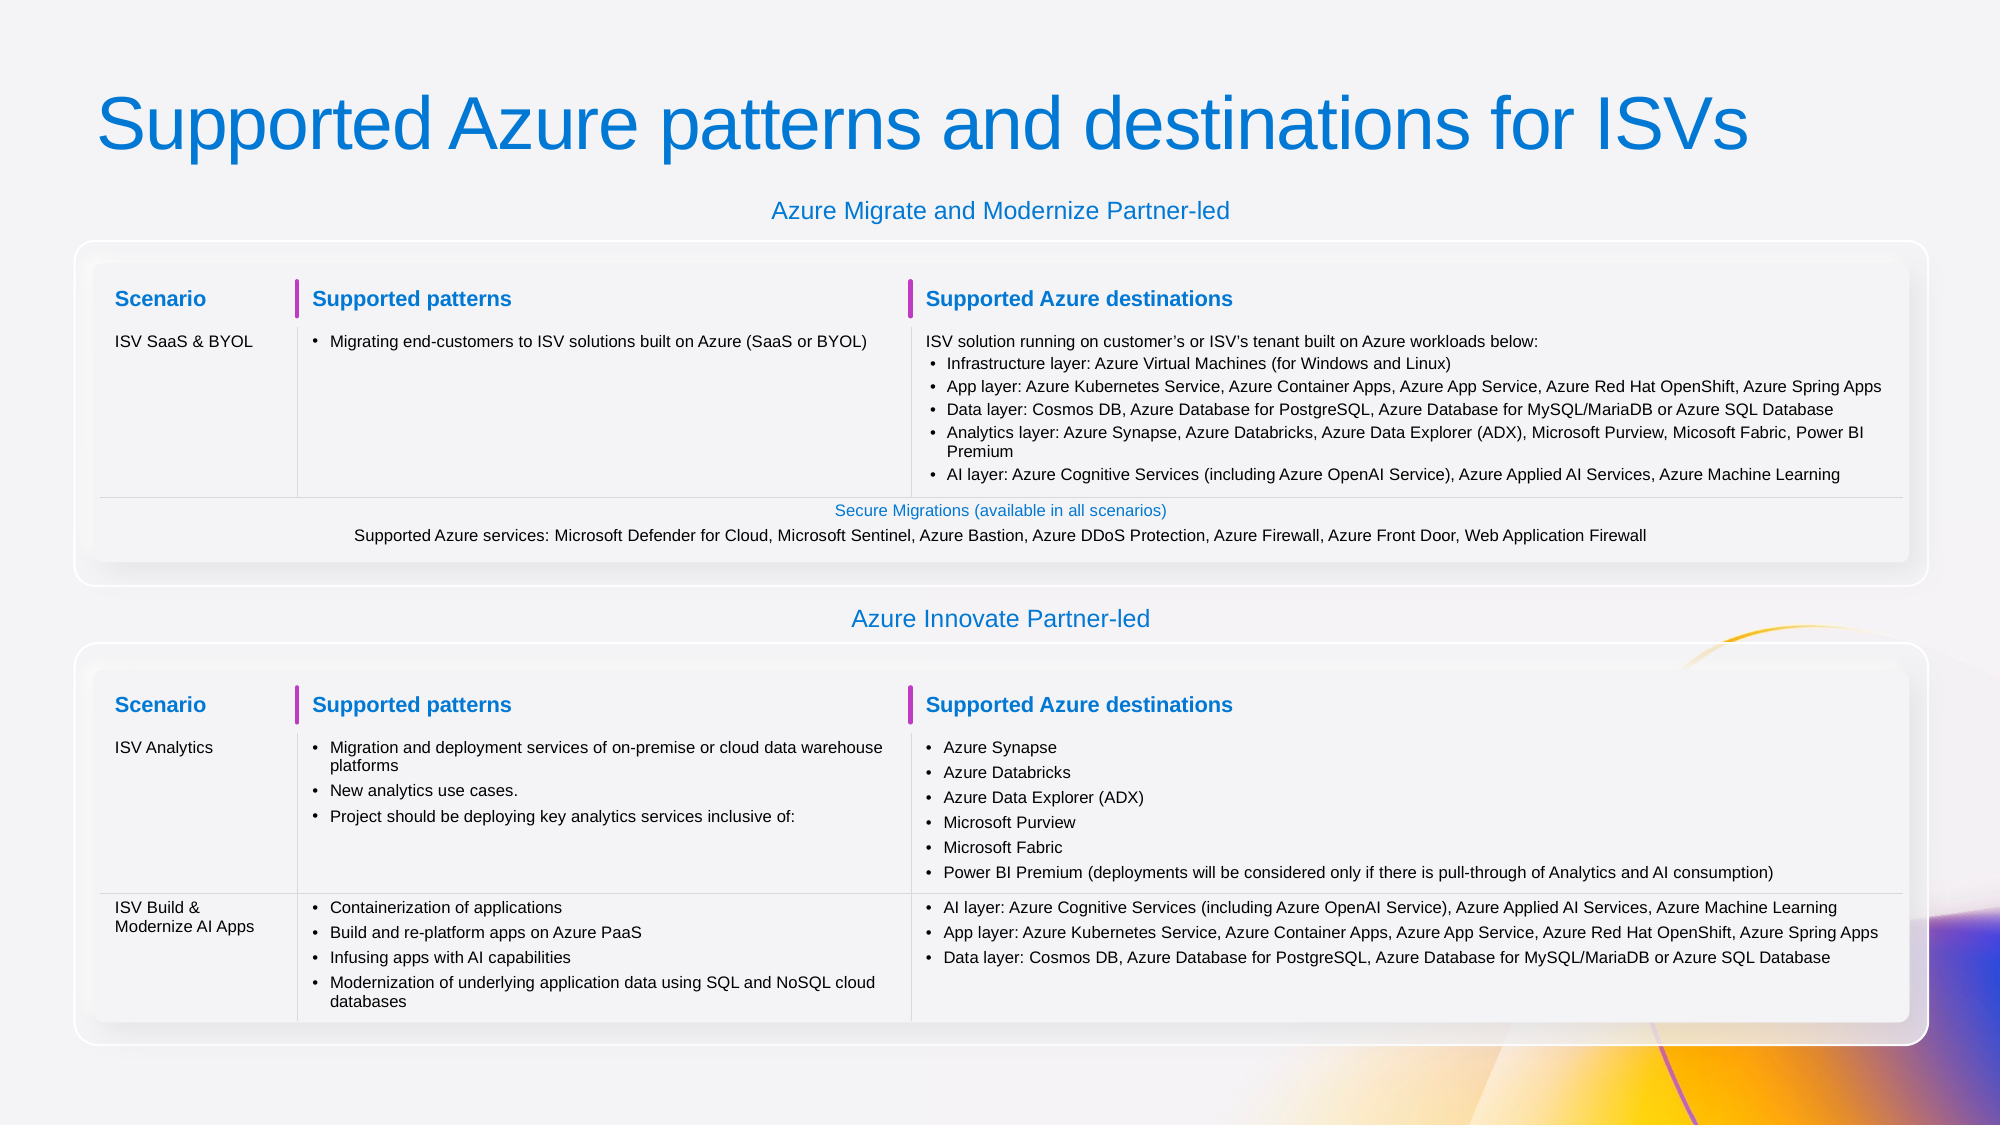

# Supported Azure patterns and destinations for ISVs
Azure Migrate and Modernize Partner-led

| Scenario | Supported patterns | Supported Azure destinations |
| --- | --- | --- |
| ISV SaaS & BYOL | Migrating end-customers to ISV solutions built on Azure (SaaS or BYOL) | ISV solution running on customer’s or ISV’s tenant built on Azure workloads below: Infrastructure layer: Azure Virtual Machines (for Windows and Linux) App layer: Azure Kubernetes Service, Azure Container Apps, Azure App Service, Azure Red Hat OpenShift, Azure Spring Apps Data layer: Cosmos DB, Azure Database for PostgreSQL, Azure Database for MySQL/MariaDB or Azure SQL Database Analytics layer: Azure Synapse, Azure Databricks, Azure Data Explorer (ADX), Microsoft Purview, Micosoft Fabric, Power BI Premium AI layer: Azure Cognitive Services (including Azure OpenAI Service), Azure Applied AI Services, Azure Machine Learning |
| Secure Migrations (available in all scenarios) Supported Azure services: Microsoft Defender for Cloud, Microsoft Sentinel, Azure Bastion, Azure DDoS Protection, Azure Firewall, Azure Front Door, Web Application Firewall |  |  |
Azure Innovate Partner-led

| Scenario | Supported patterns | Supported Azure destinations |
| --- | --- | --- |
| ISV Analytics | Migration and deployment services of on-premise or cloud data warehouse platforms  New analytics use cases.  Project should be deploying key analytics services inclusive of: | Azure Synapse  Azure Databricks  Azure Data Explorer (ADX) Microsoft Purview Microsoft Fabric Power BI Premium (deployments will be considered only if there is pull-through of Analytics and AI consumption) |
| ISV Build & Modernize AI Apps | Containerization of applications Build and re-platform apps on Azure PaaS Infusing apps with AI capabilities Modernization of underlying application data using SQL and NoSQL cloud databases | AI layer: Azure Cognitive Services (including Azure OpenAI Service), Azure Applied AI Services, Azure Machine Learning App layer: Azure Kubernetes Service, Azure Container Apps, Azure App Service, Azure Red Hat OpenShift, Azure Spring Apps Data layer: Cosmos DB, Azure Database for PostgreSQL, Azure Database for MySQL/MariaDB or Azure SQL Database |